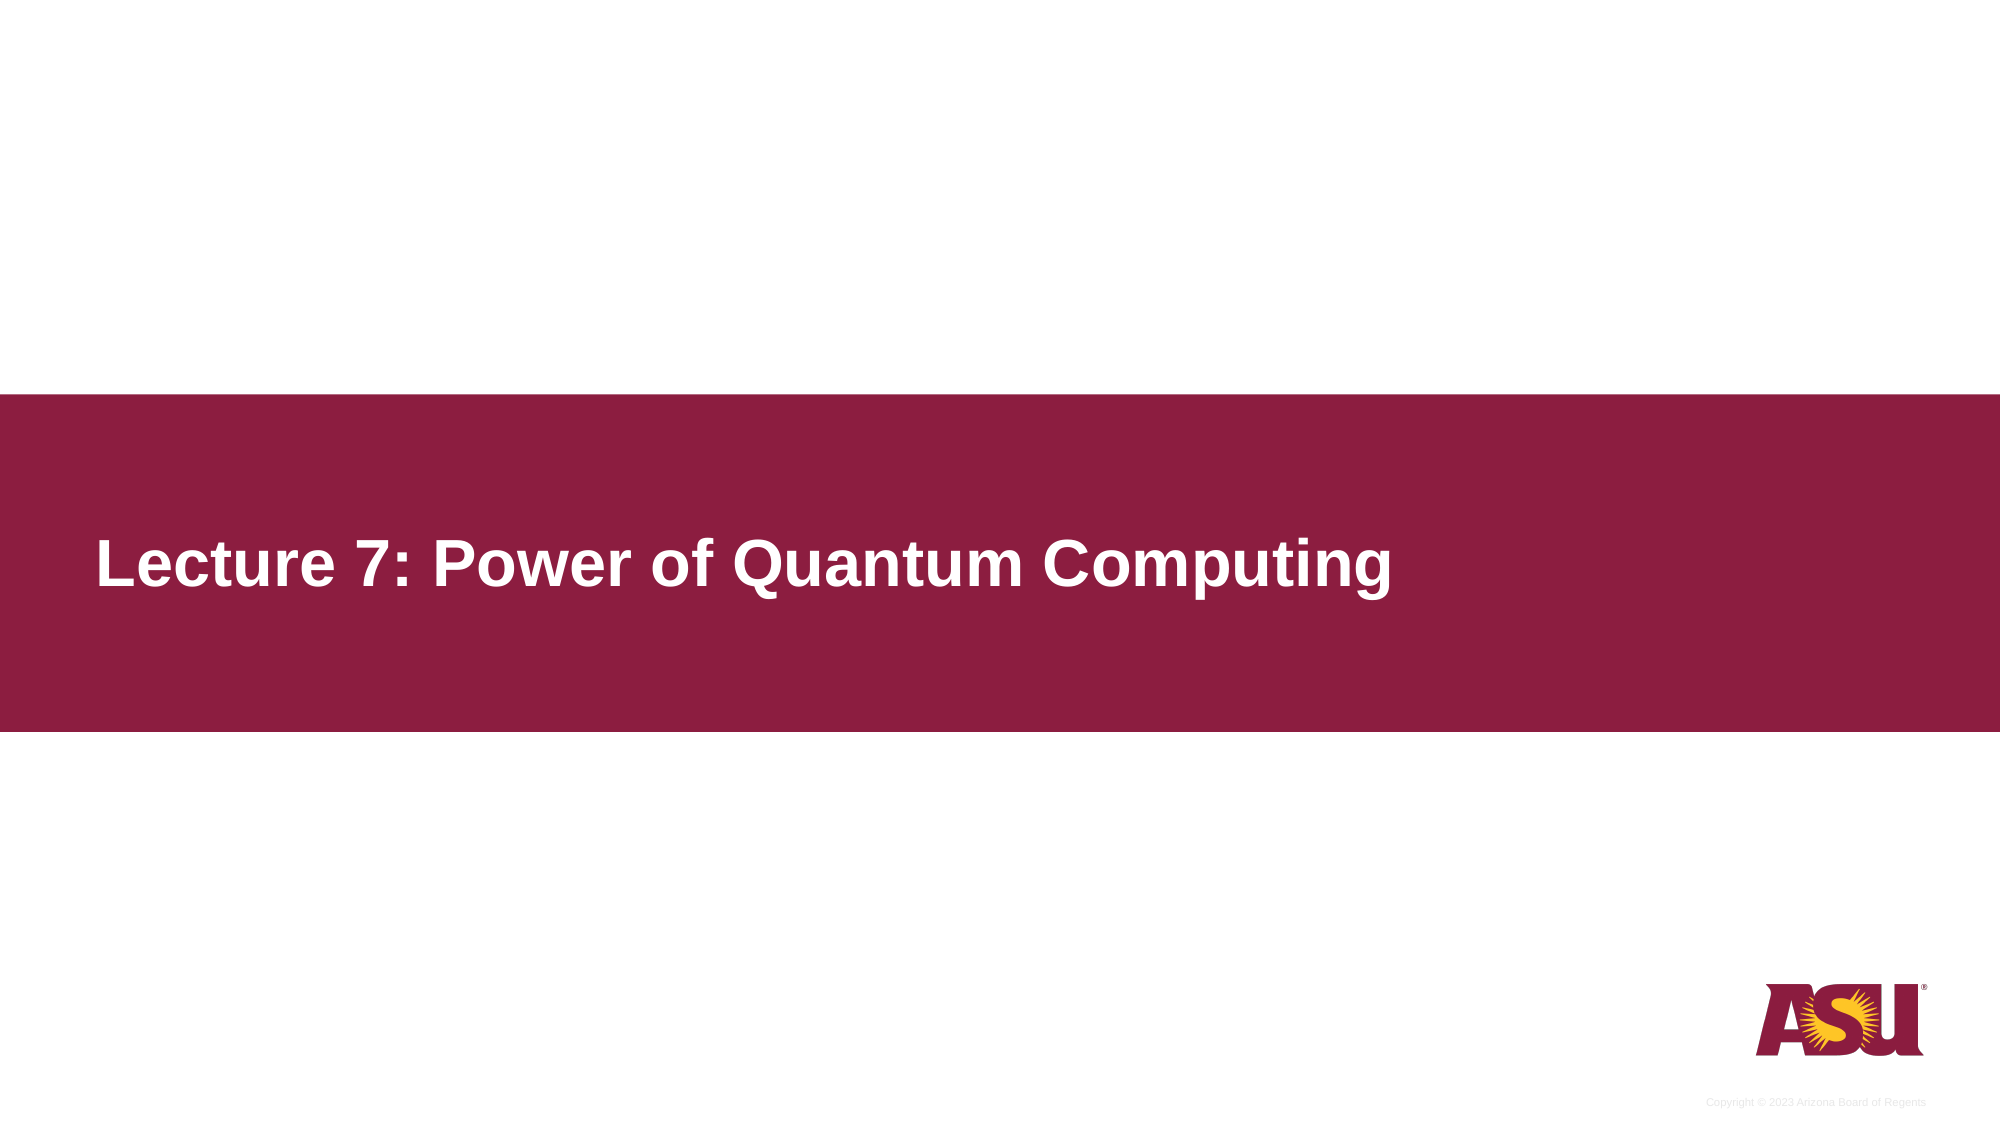

# Lecture 7: Power of Quantum Computing